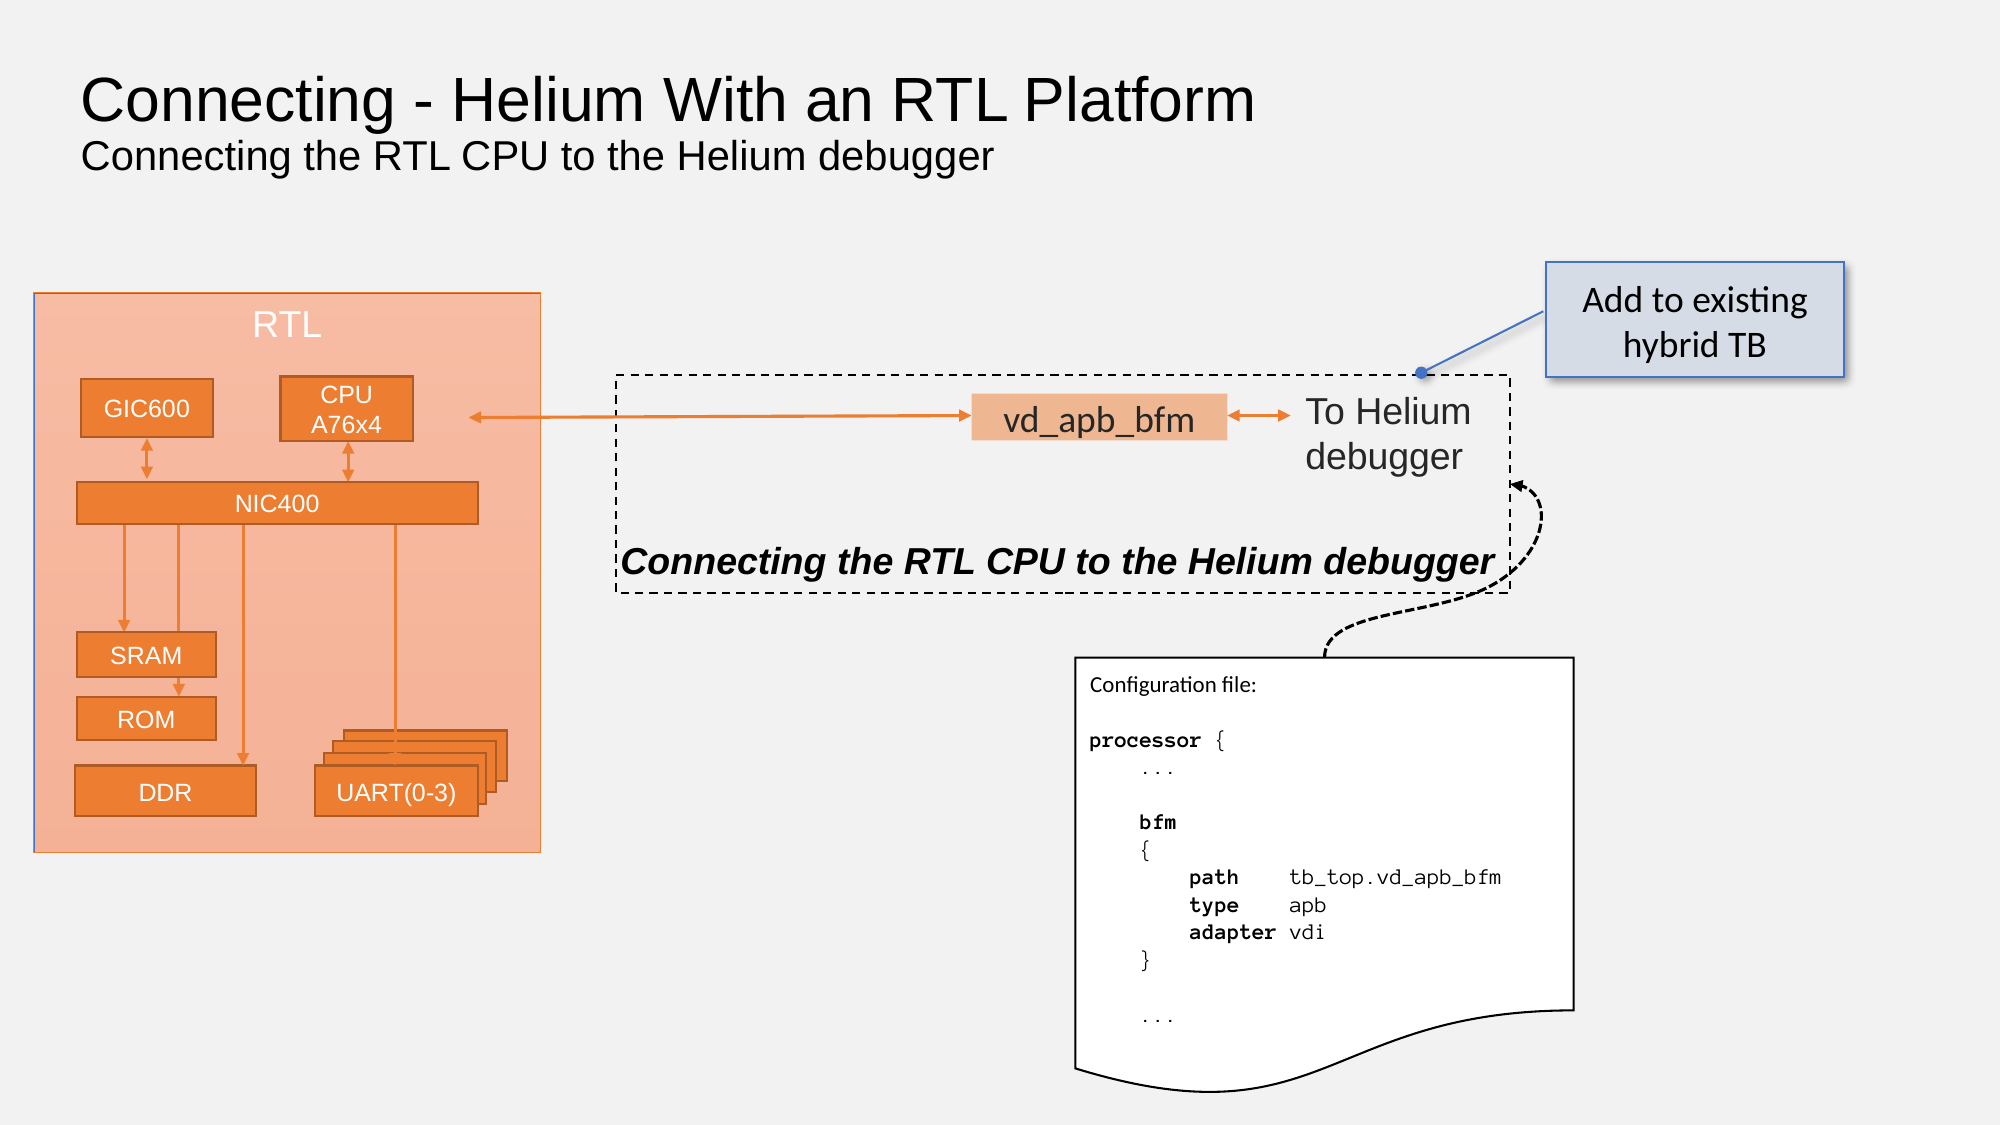

Connecting - Helium With an RTL Platform
Connecting the RTL CPU to the Helium debugger
Add to existing hybrid TB
RTL
CPU A76x4
GIC600
NIC400
SRAM
ROM

UART(0-3)
DDR

To Helium debugger
vd_apb_bfm
Connecting the RTL CPU to the Helium debugger
Configuration file:

processor {
    ...

    bfm
    {
        path    tb_top.vd_apb_bfm
        type    apb
        adapter vdi
    }

    ...